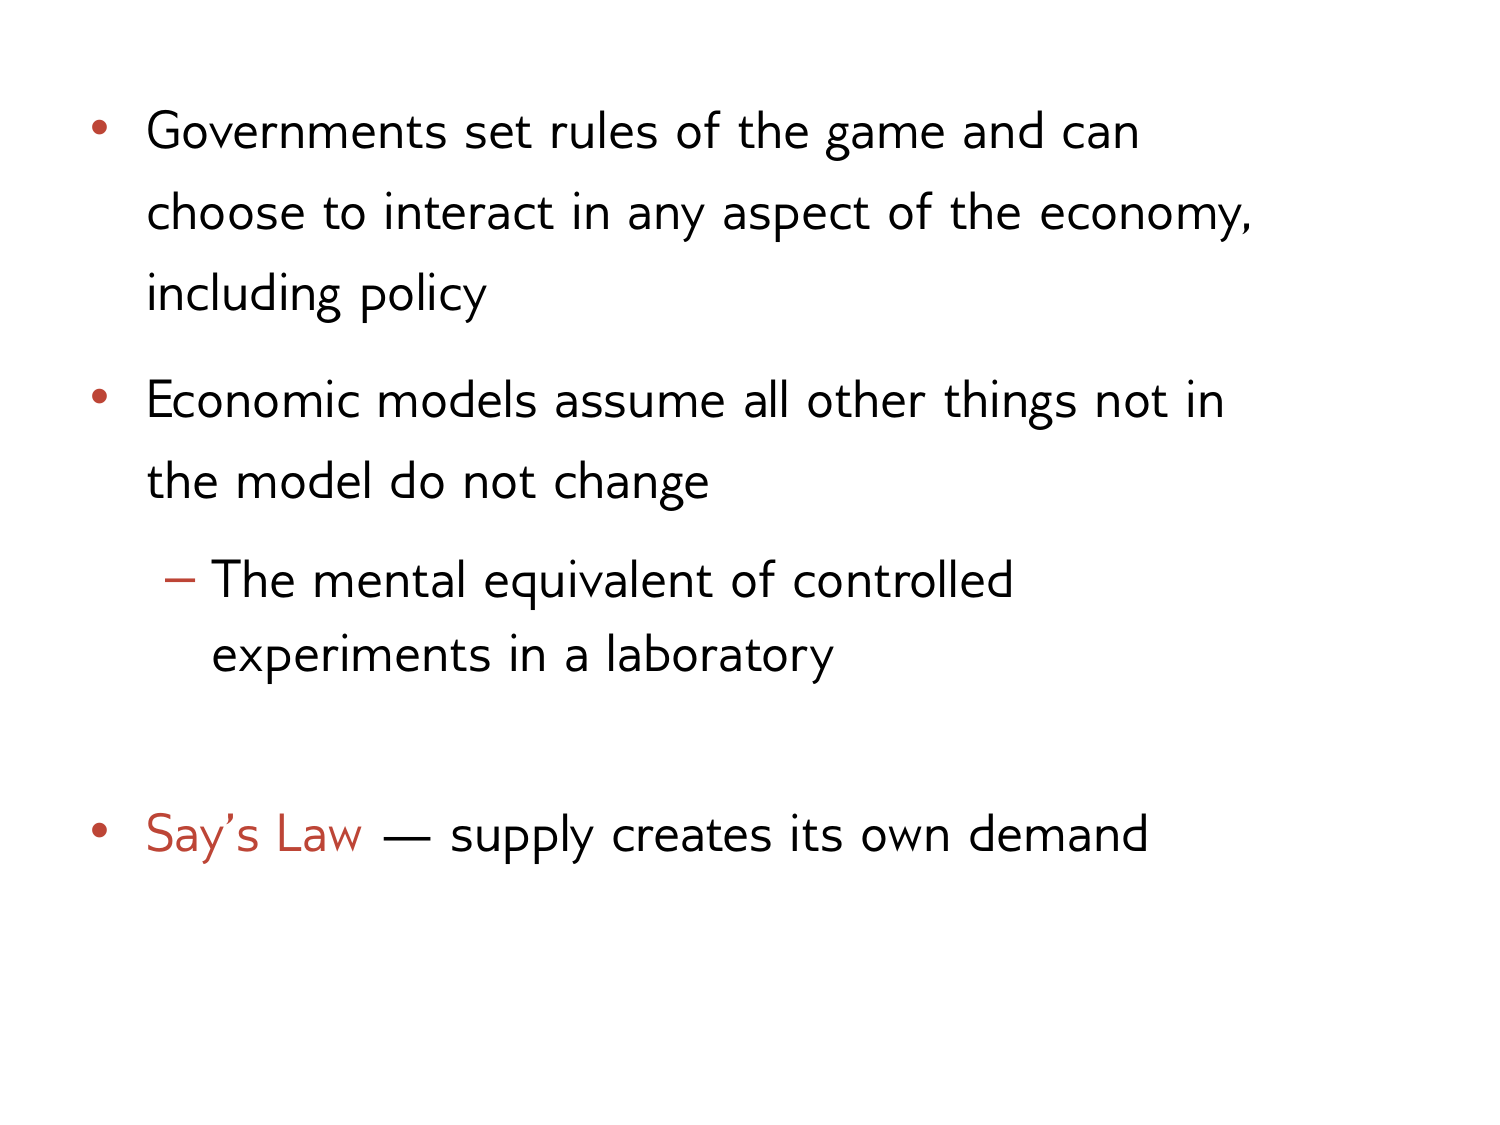

Governments set rules of the game and can
choose to interact in any aspect of the economy, including policy
Economic models assume all other things not in
the model do not change
The mental equivalent of controlled experiments in a laboratory
Say’s Law — supply creates its own demand